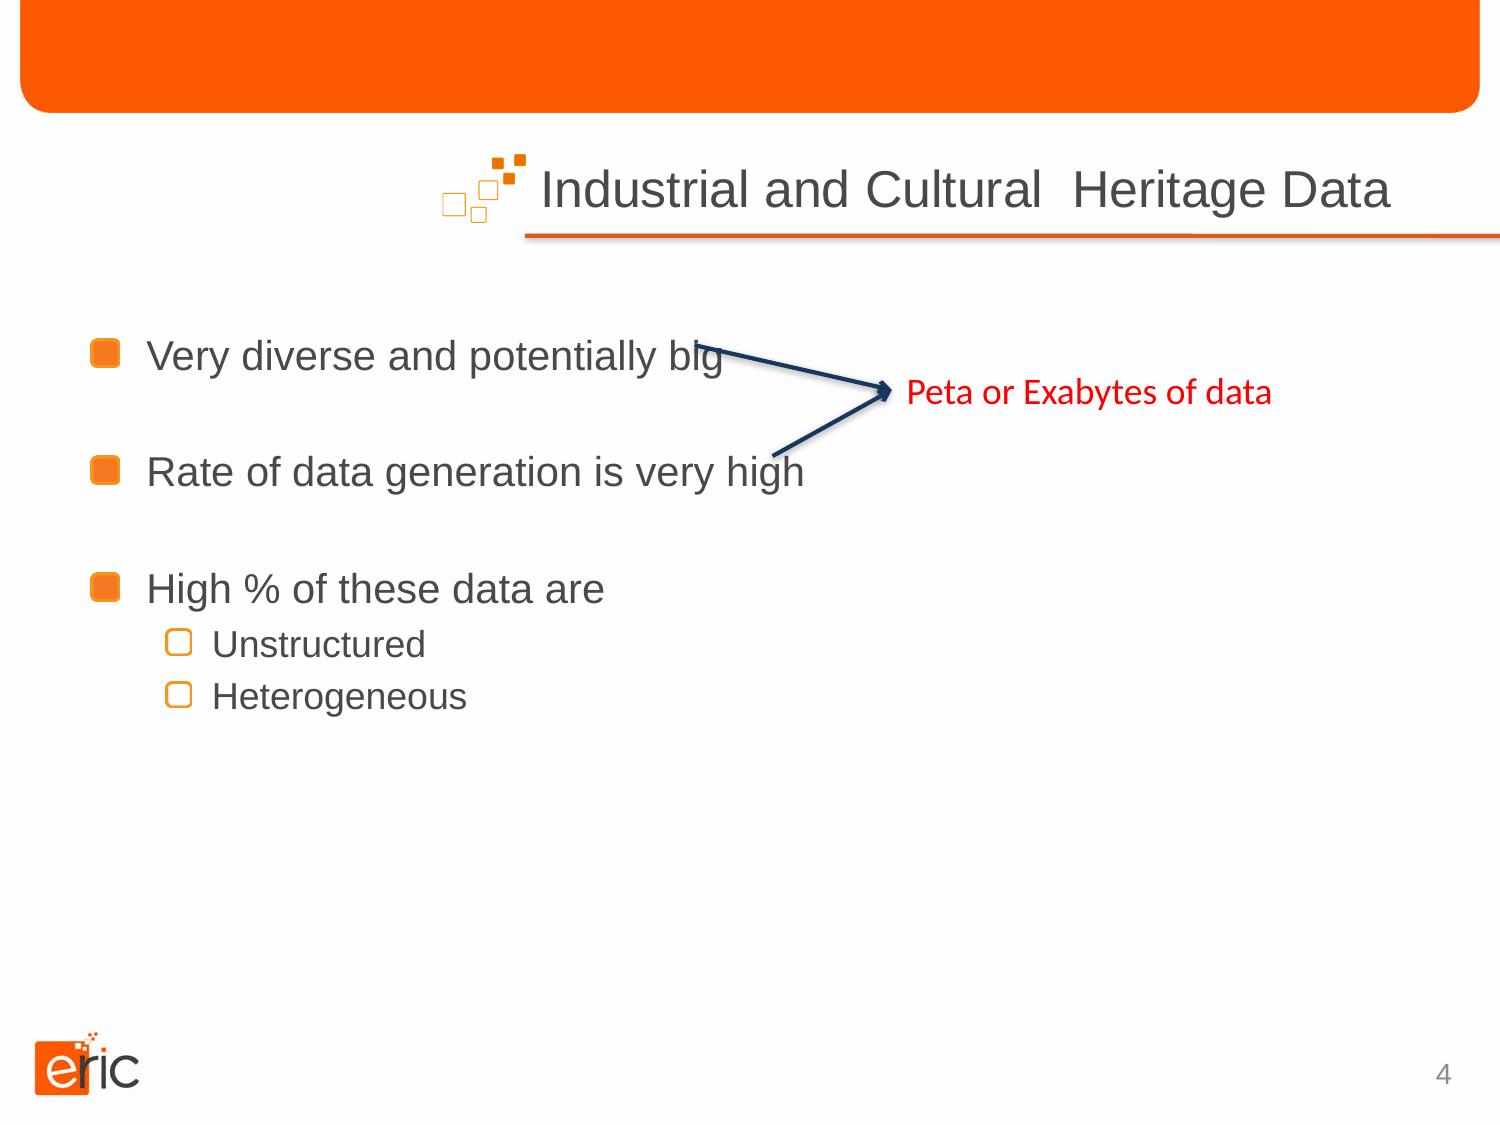

# Industrial and Cultural  Heritage Data

Very diverse and potentially big

Rate of data generation is very high

High % of these data are
Unstructured
Heterogeneous

Peta or Exabytes of data
4